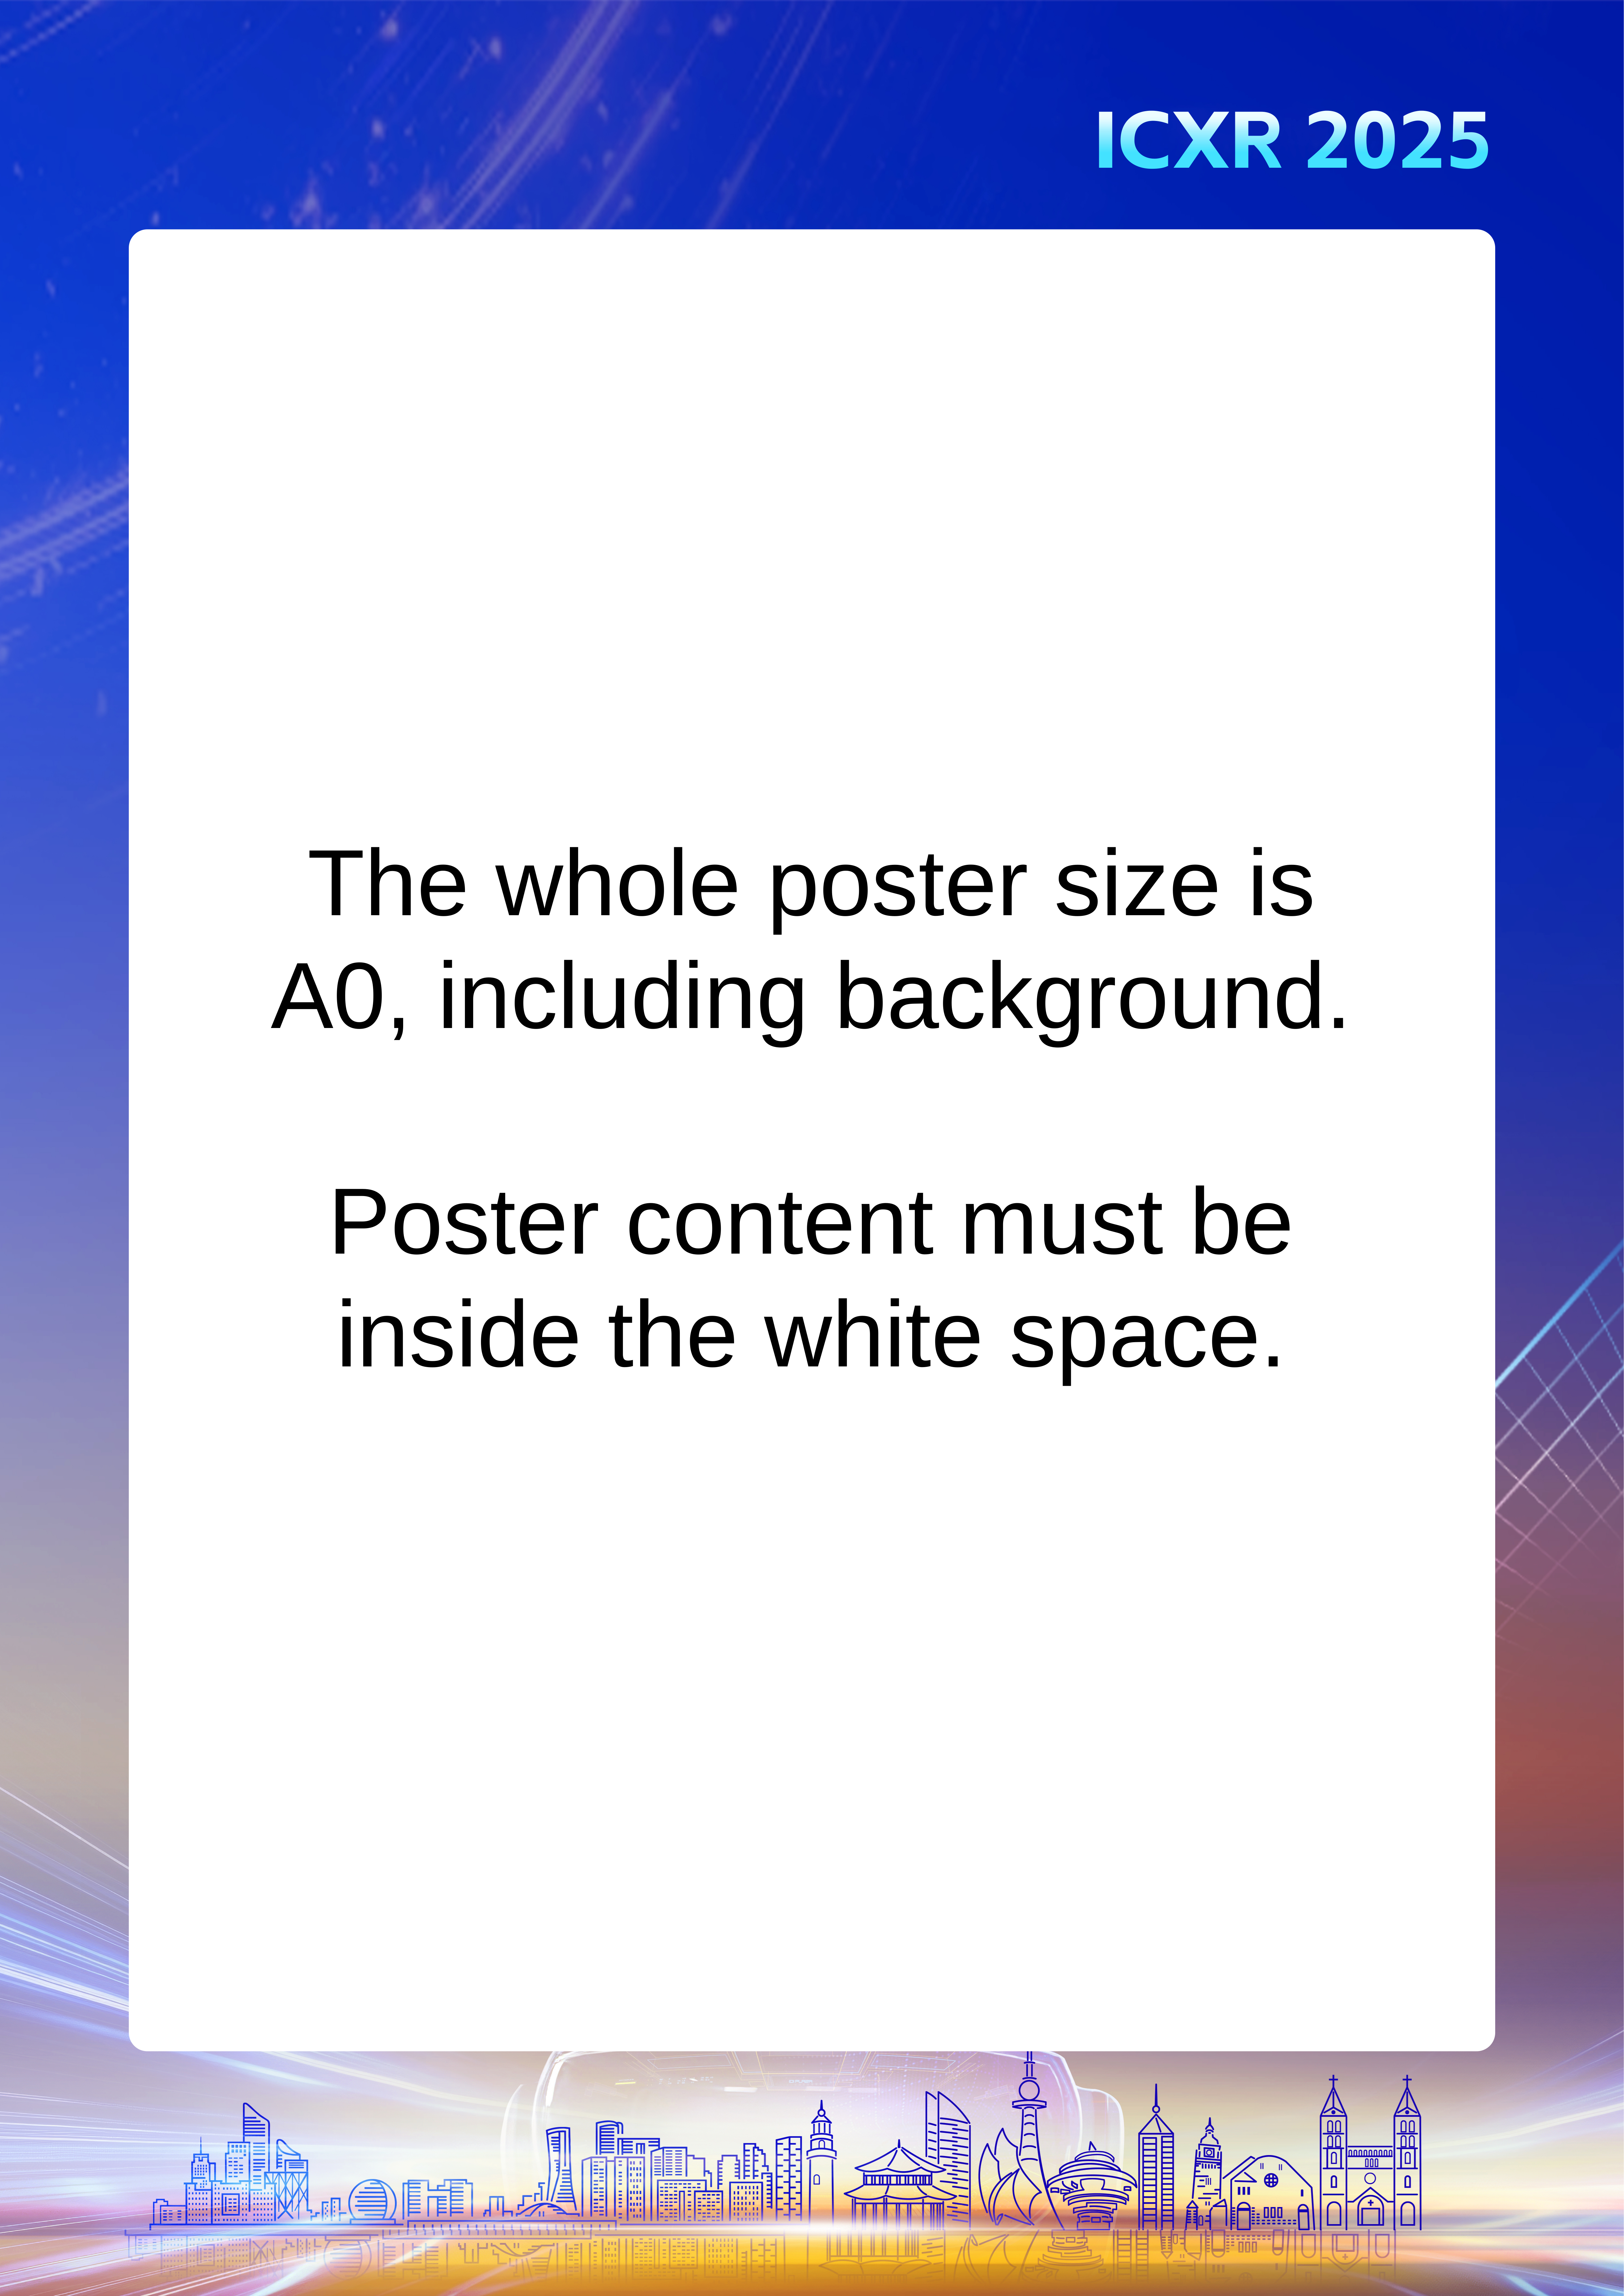

The whole poster size is A0, including background.

Poster content must be inside the white space.